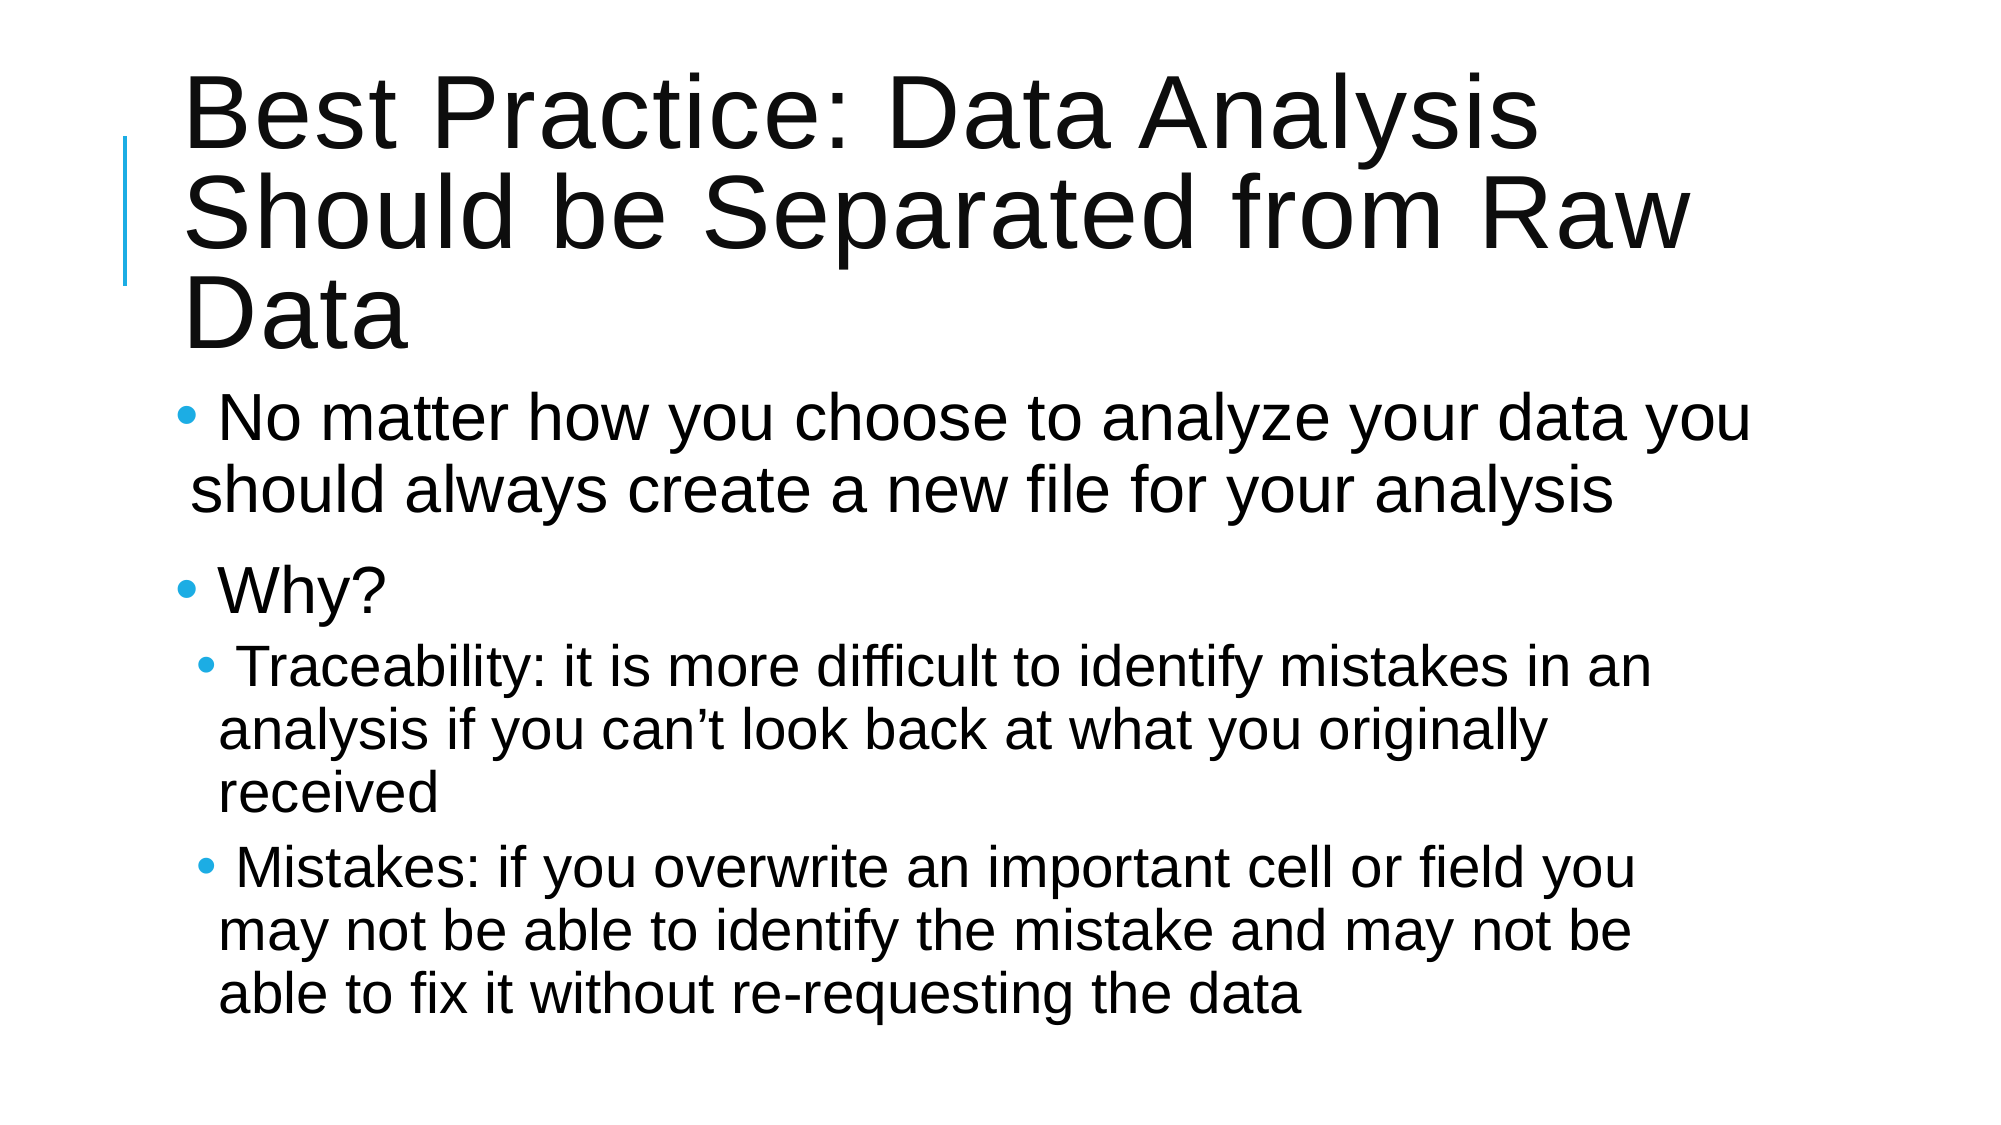

# Best Practice: Data Analysis Should be Separated from Raw Data
 No matter how you choose to analyze your data you should always create a new file for your analysis
 Why?
 Traceability: it is more difficult to identify mistakes in an analysis if you can’t look back at what you originally received
 Mistakes: if you overwrite an important cell or field you may not be able to identify the mistake and may not be able to fix it without re-requesting the data